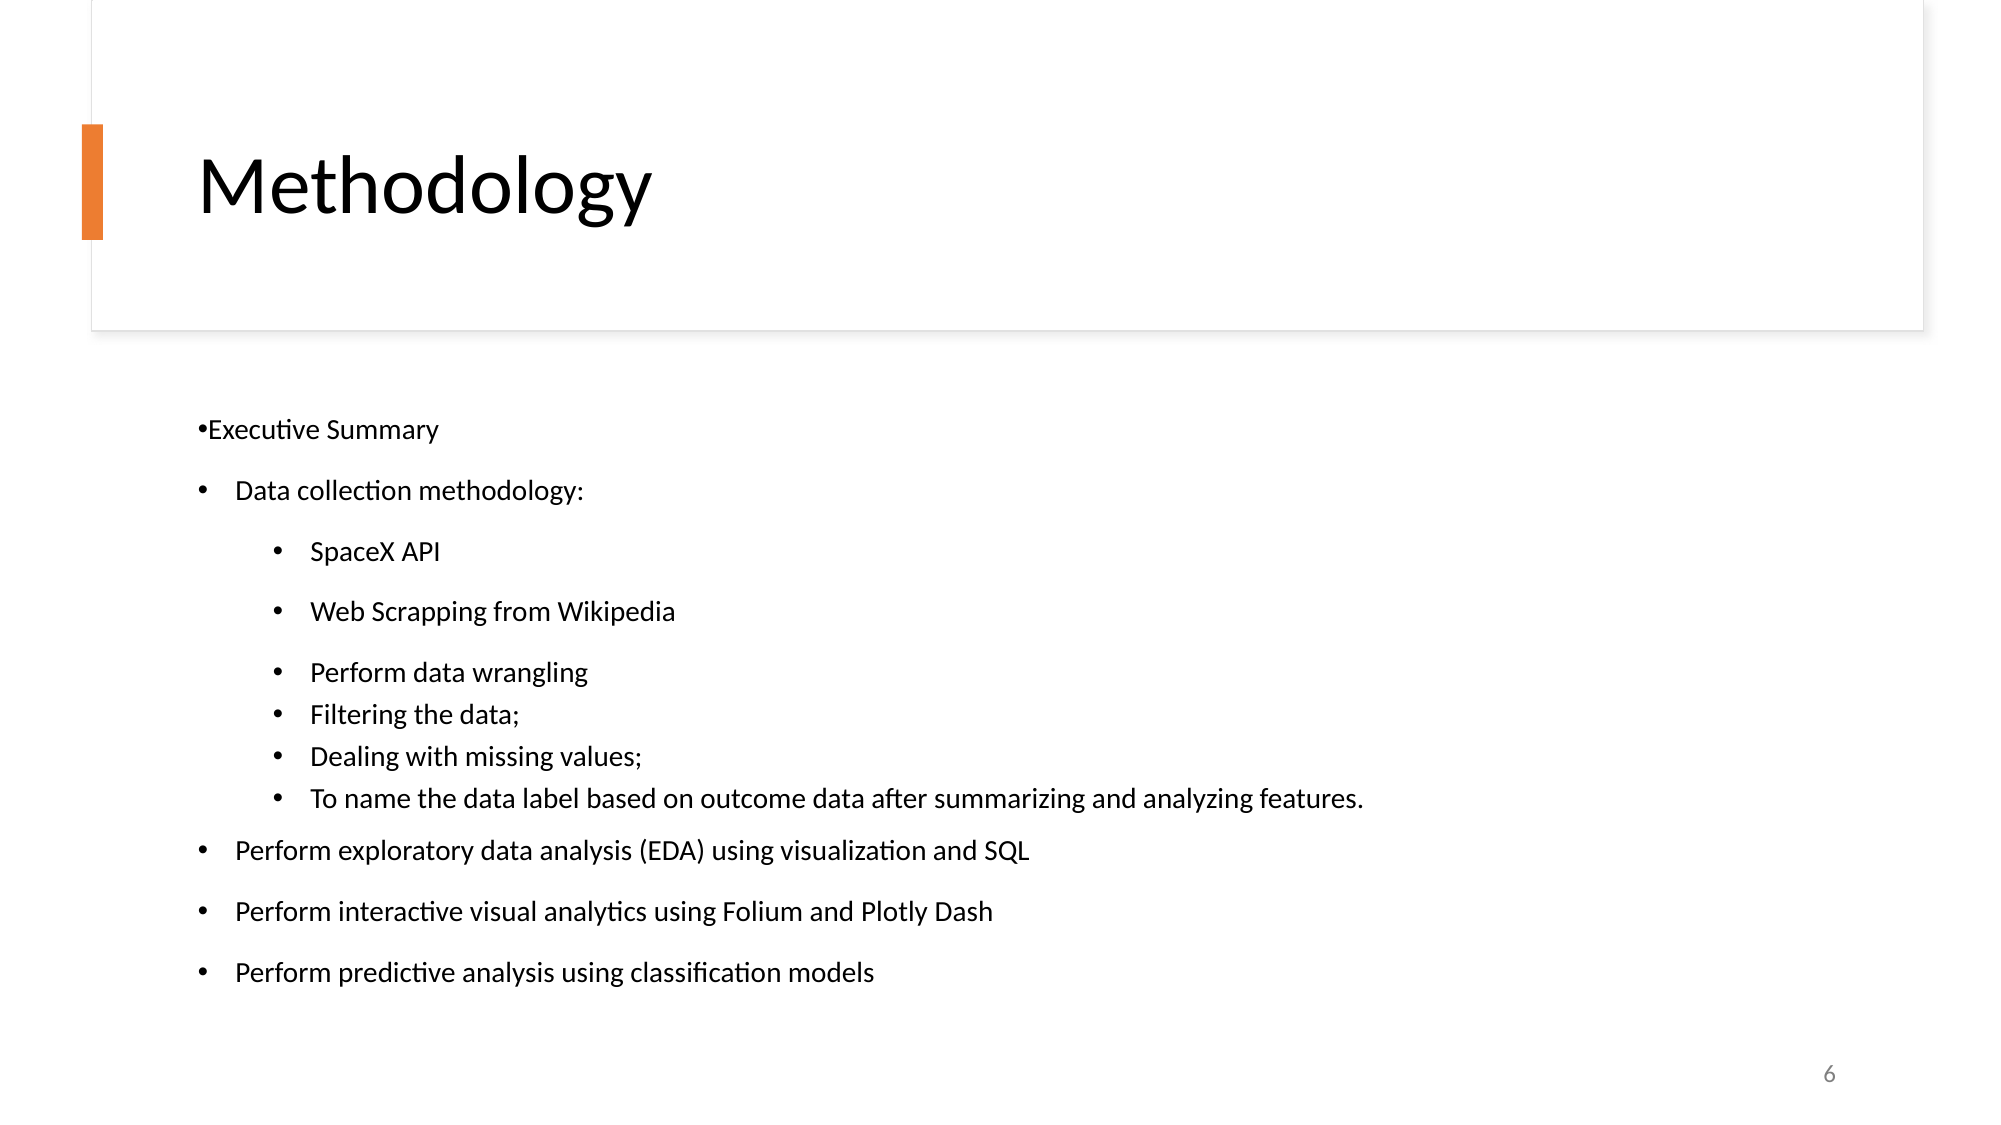

Methodology

Executive Summary
Data collection methodology:
SpaceX API
Web Scrapping from Wikipedia
Perform data wrangling
Filtering the data;
Dealing with missing values;
To name the data label based on outcome data after summarizing and analyzing features.
Perform exploratory data analysis (EDA) using visualization and SQL
Perform interactive visual analytics using Folium and Plotly Dash
Perform predictive analysis using classification models

6